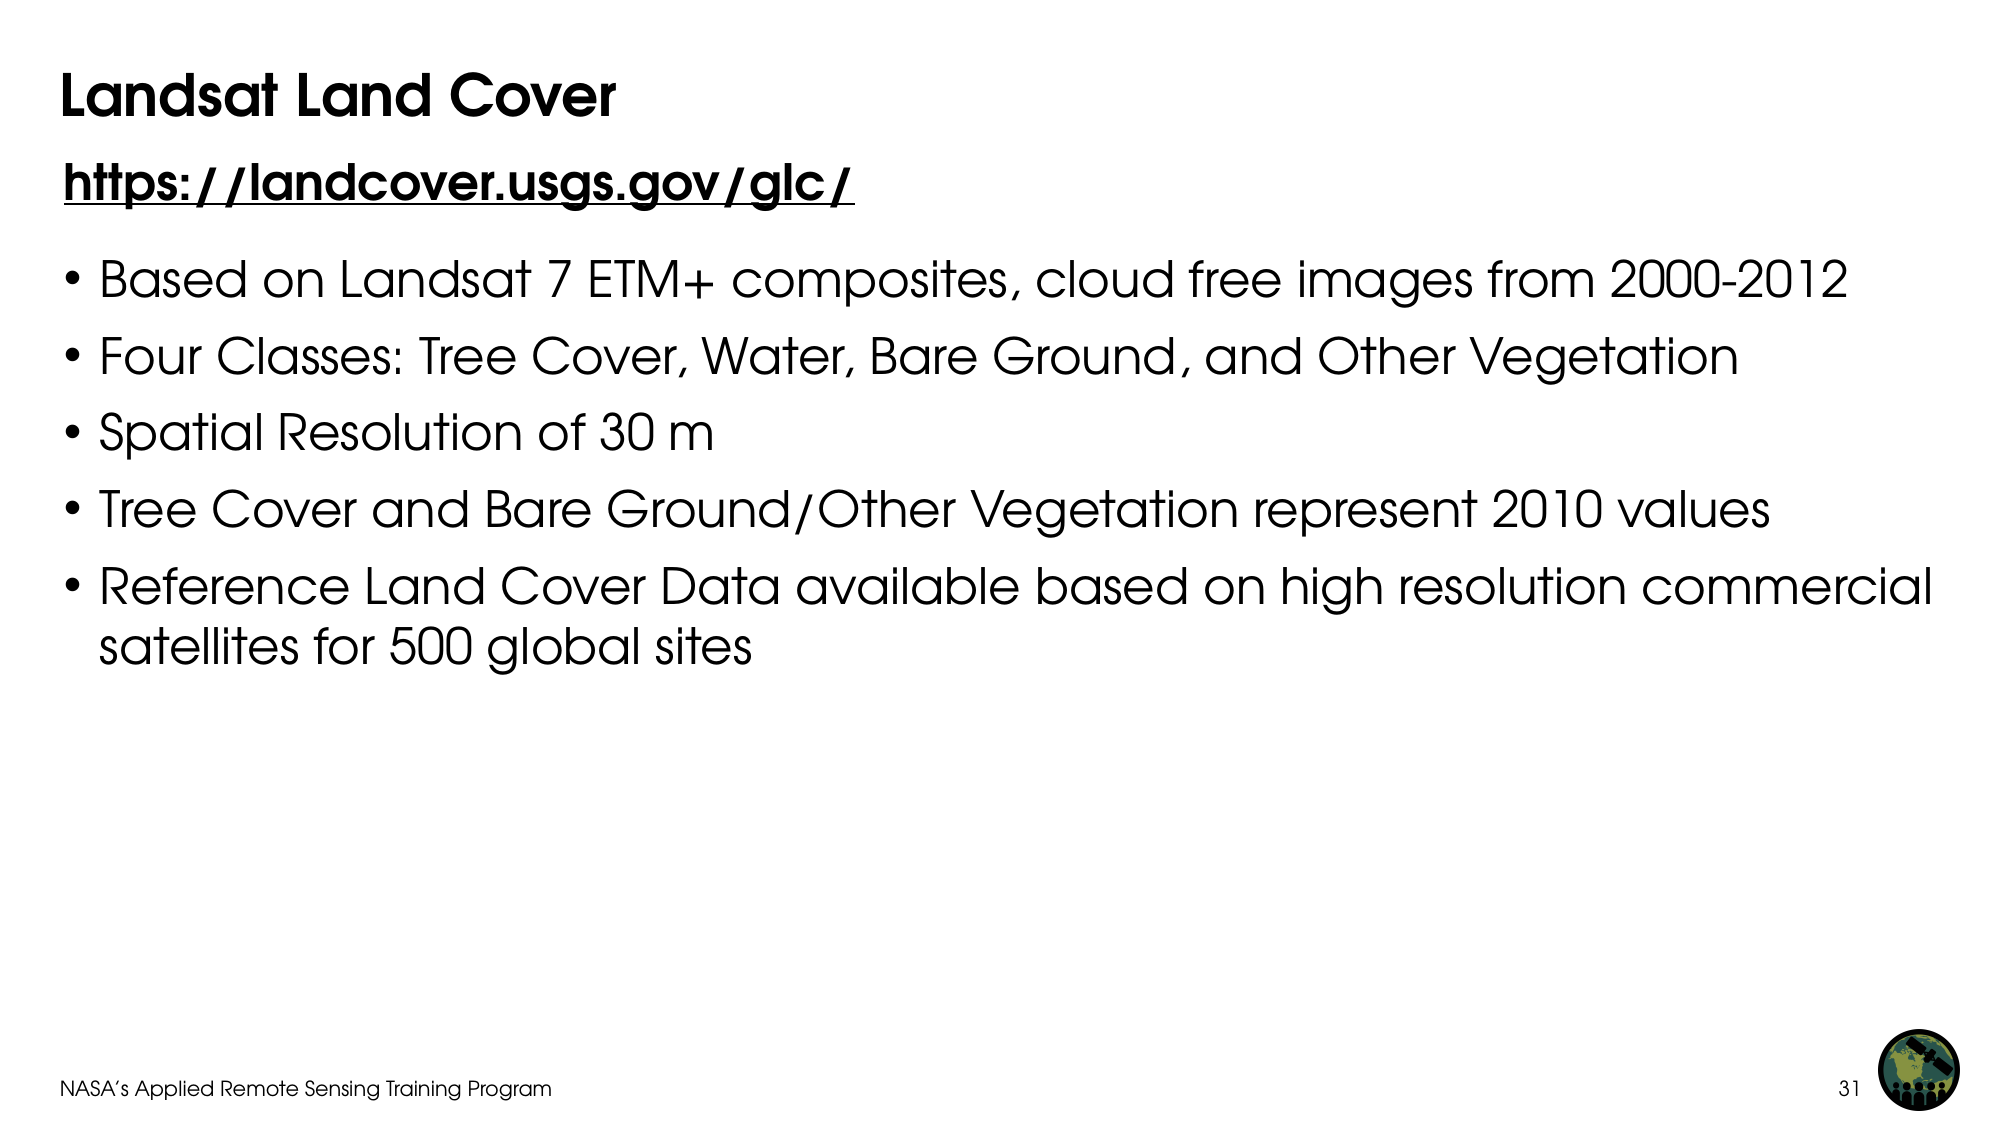

# Landsat Land Cover
https://landcover.usgs.gov/glc/
Based on Landsat 7 ETM+ composites, cloud free images from 2000-2012
Four Classes: Tree Cover, Water, Bare Ground, and Other Vegetation
Spatial Resolution of 30 m
Tree Cover and Bare Ground/Other Vegetation represent 2010 values
Reference Land Cover Data available based on high resolution commercial satellites for 500 global sites